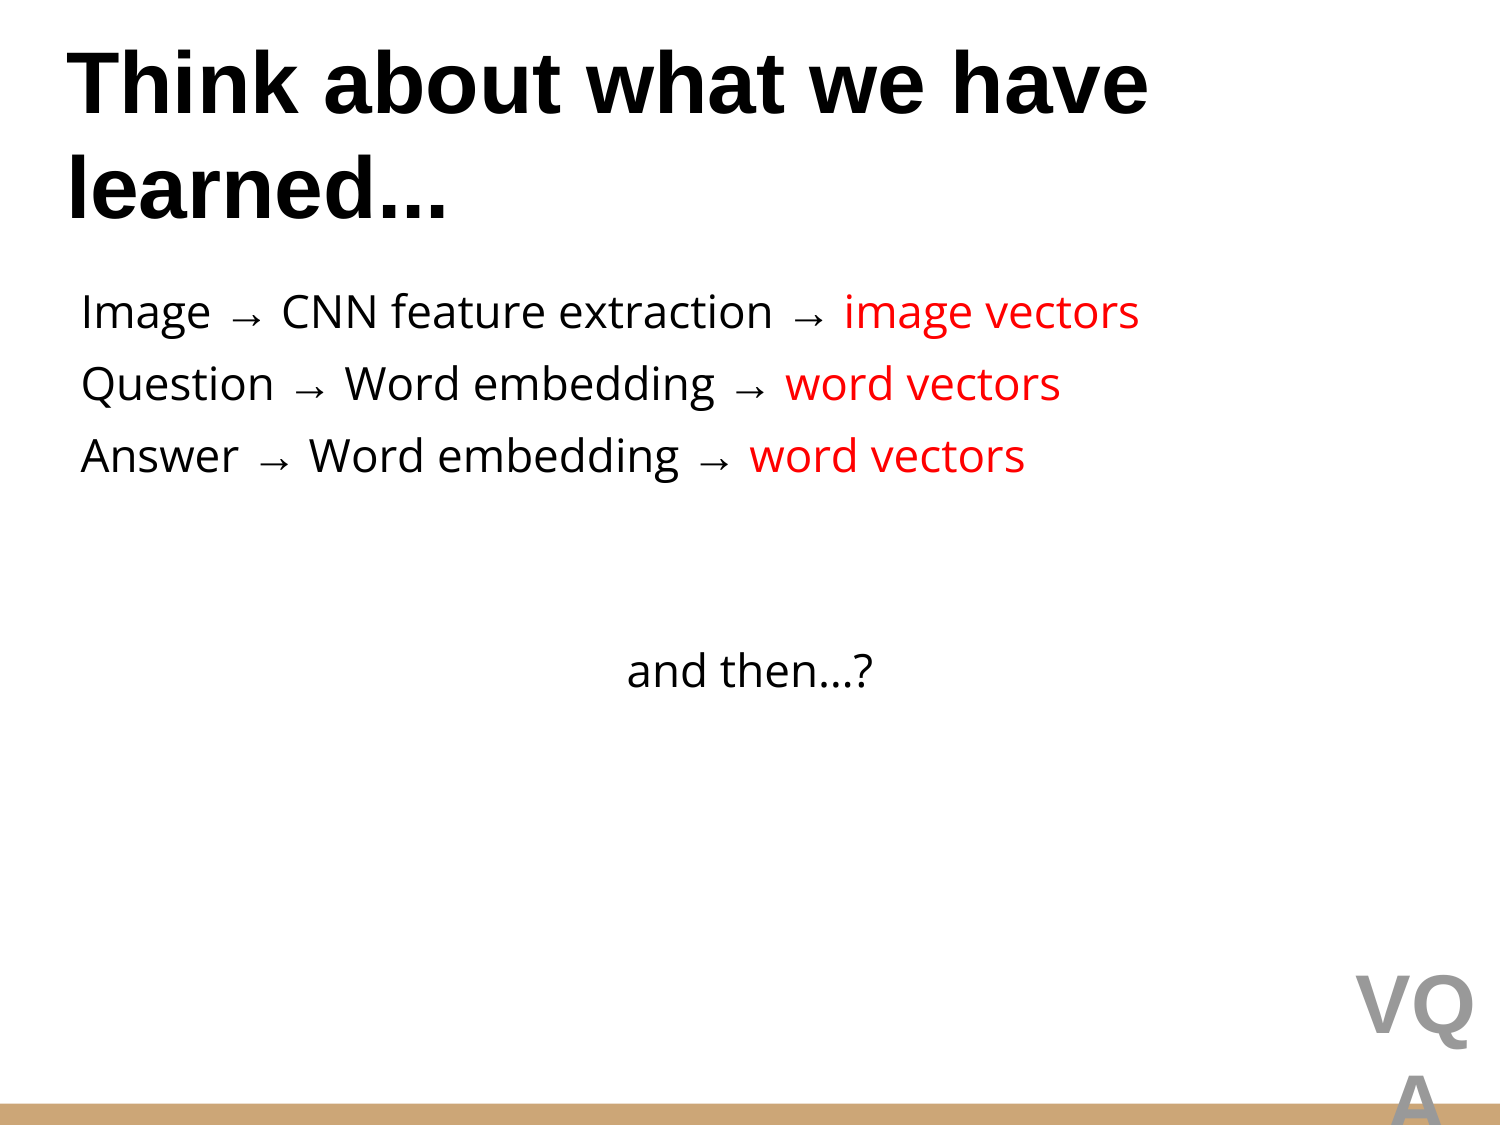

# Think about what we have learned...
Image → CNN feature extraction → image vectors
Question → Word embedding → word vectors
Answer → Word embedding → word vectors

and then…?
VQA